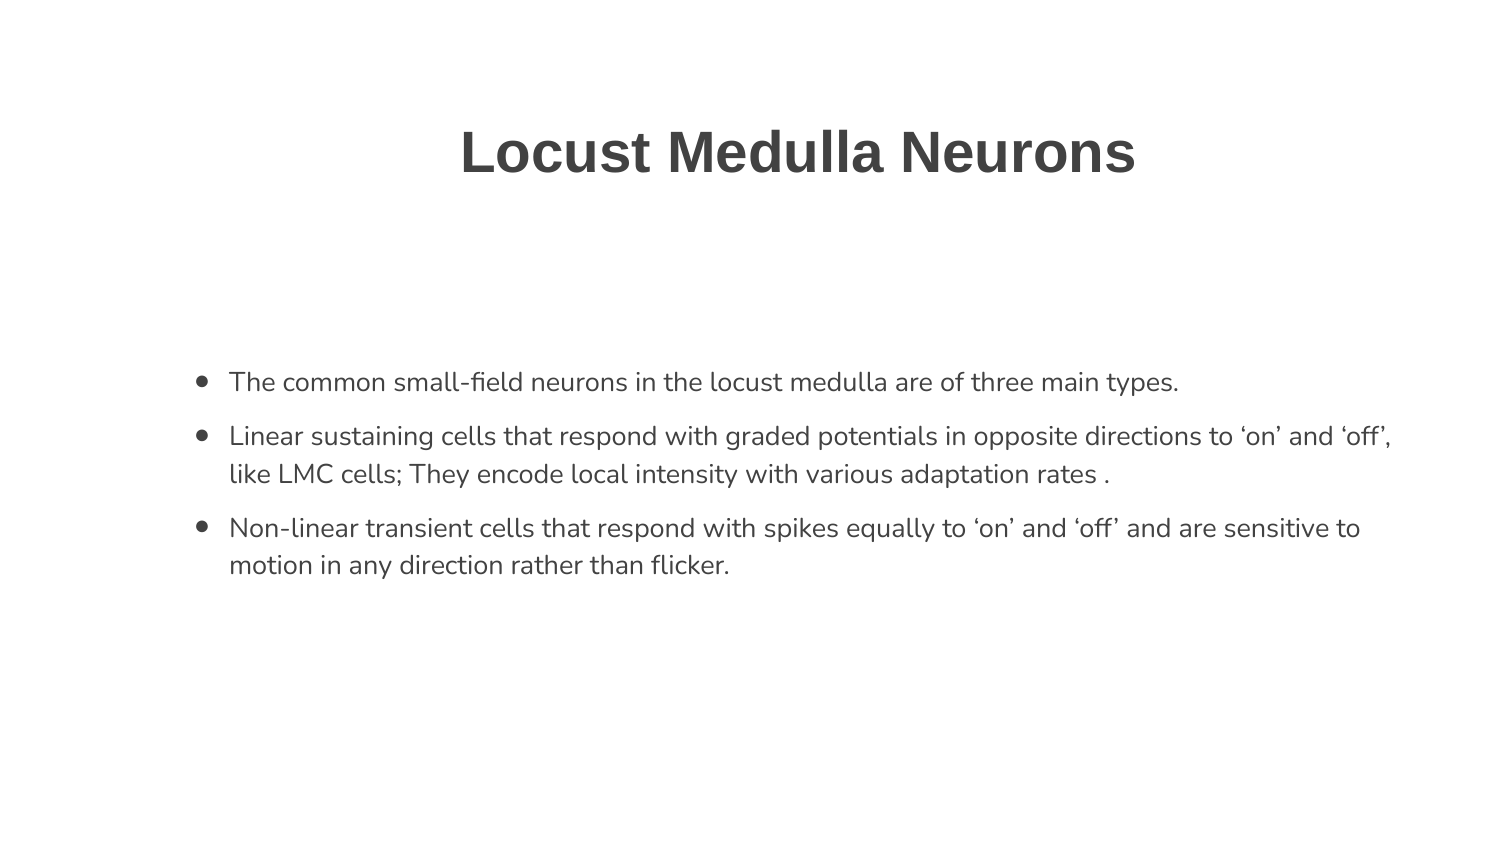

# Locust Medulla Neurons
The common small-field neurons in the locust medulla are of three main types.
Linear sustaining cells that respond with graded potentials in opposite directions to ‘on’ and ‘off’, like LMC cells; They encode local intensity with various adaptation rates .
Non-linear transient cells that respond with spikes equally to ‘on’ and ‘off’ and are sensitive to motion in any direction rather than flicker.